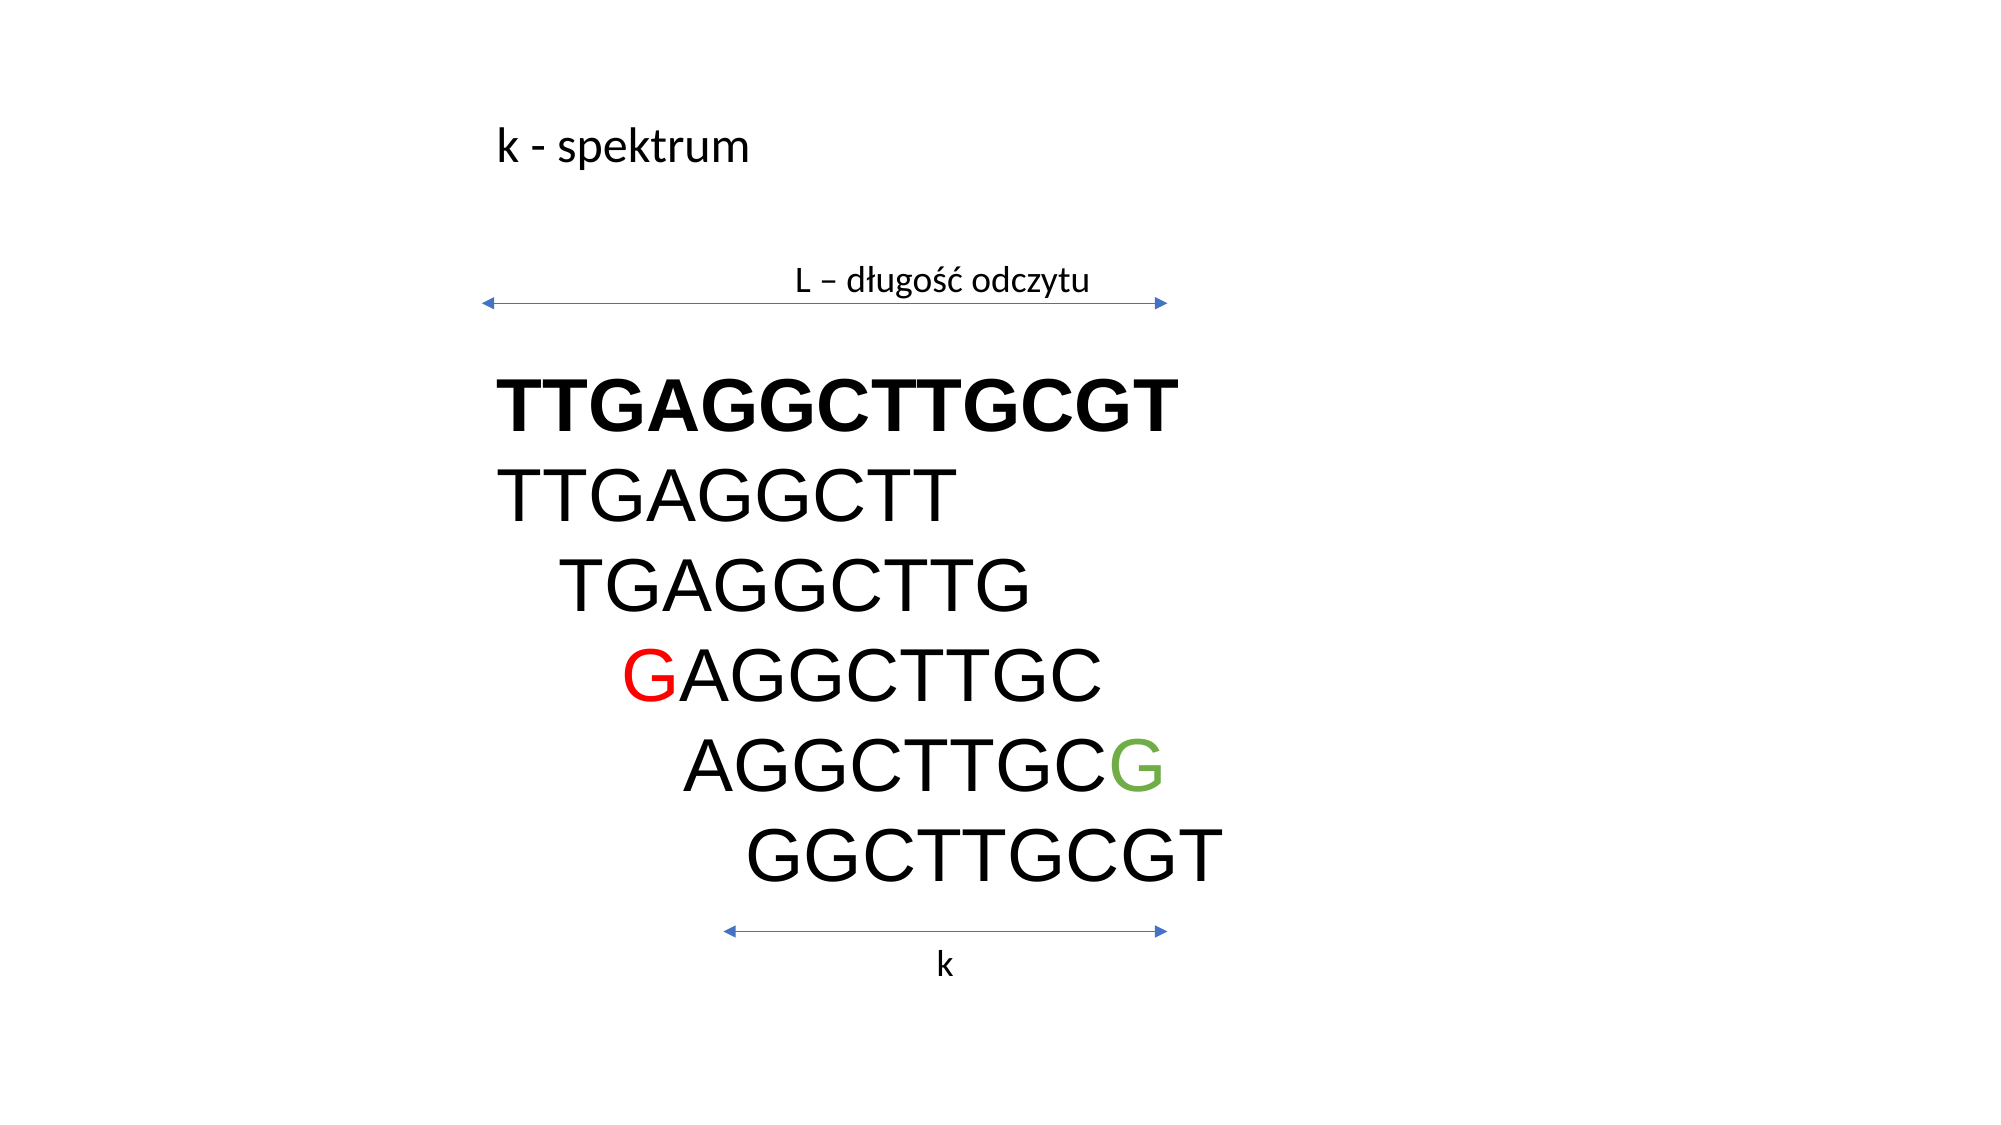

k - spektrum
L – długość odczytu
TTGAGGCTTGCGT
TTGAGGCTT
   TGAGGCTTG
      GAGGCTTGC
         AGGCTTGCG
            GGCTTGCGT

k